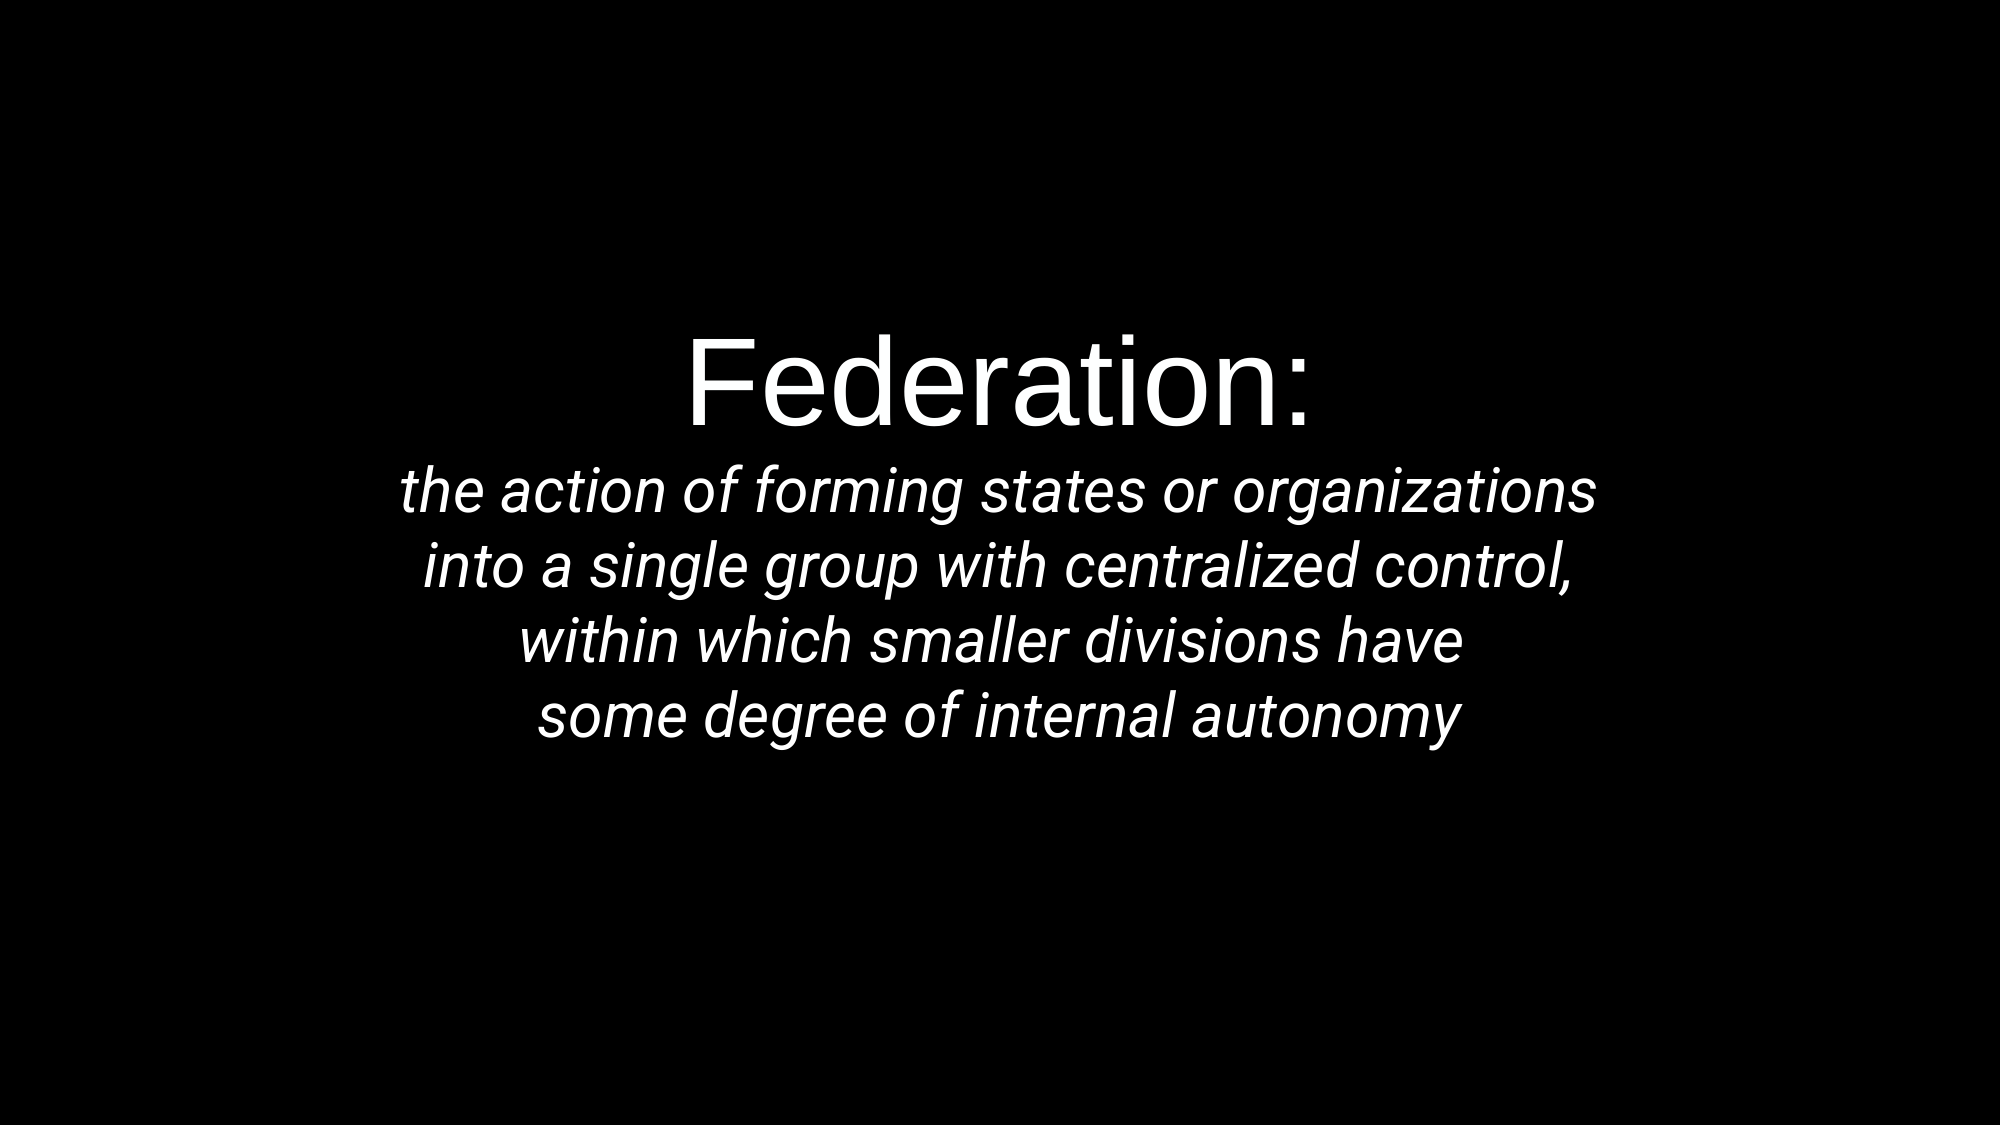

Federation:
the action of forming states or organizations
into a single group with centralized control,
within which smaller divisions have
some degree of internal autonomy